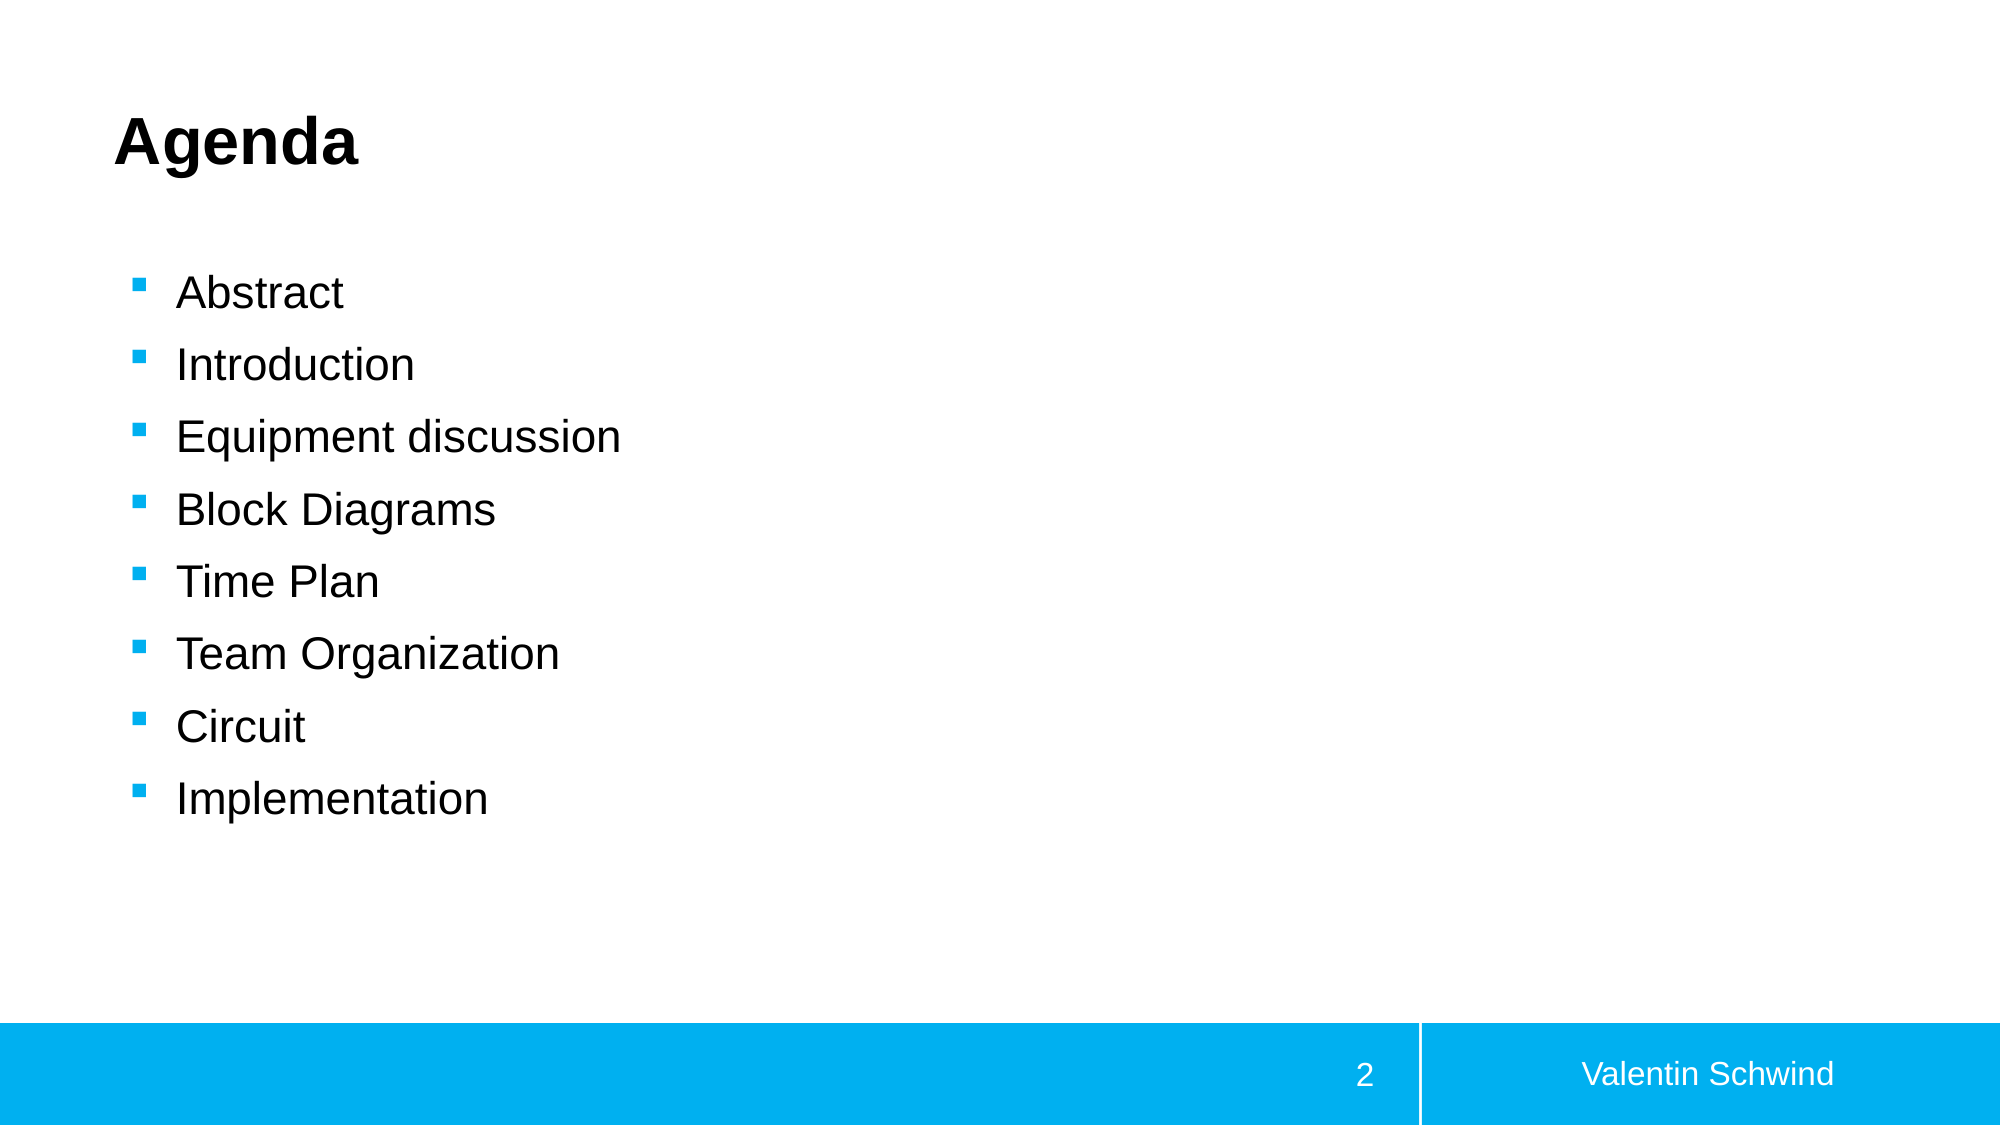

# Agenda

Abstract
Introduction
Equipment discussion
Block Diagrams
Time Plan
Team Organization
Circuit
Implementation

Valentin Schwind

2